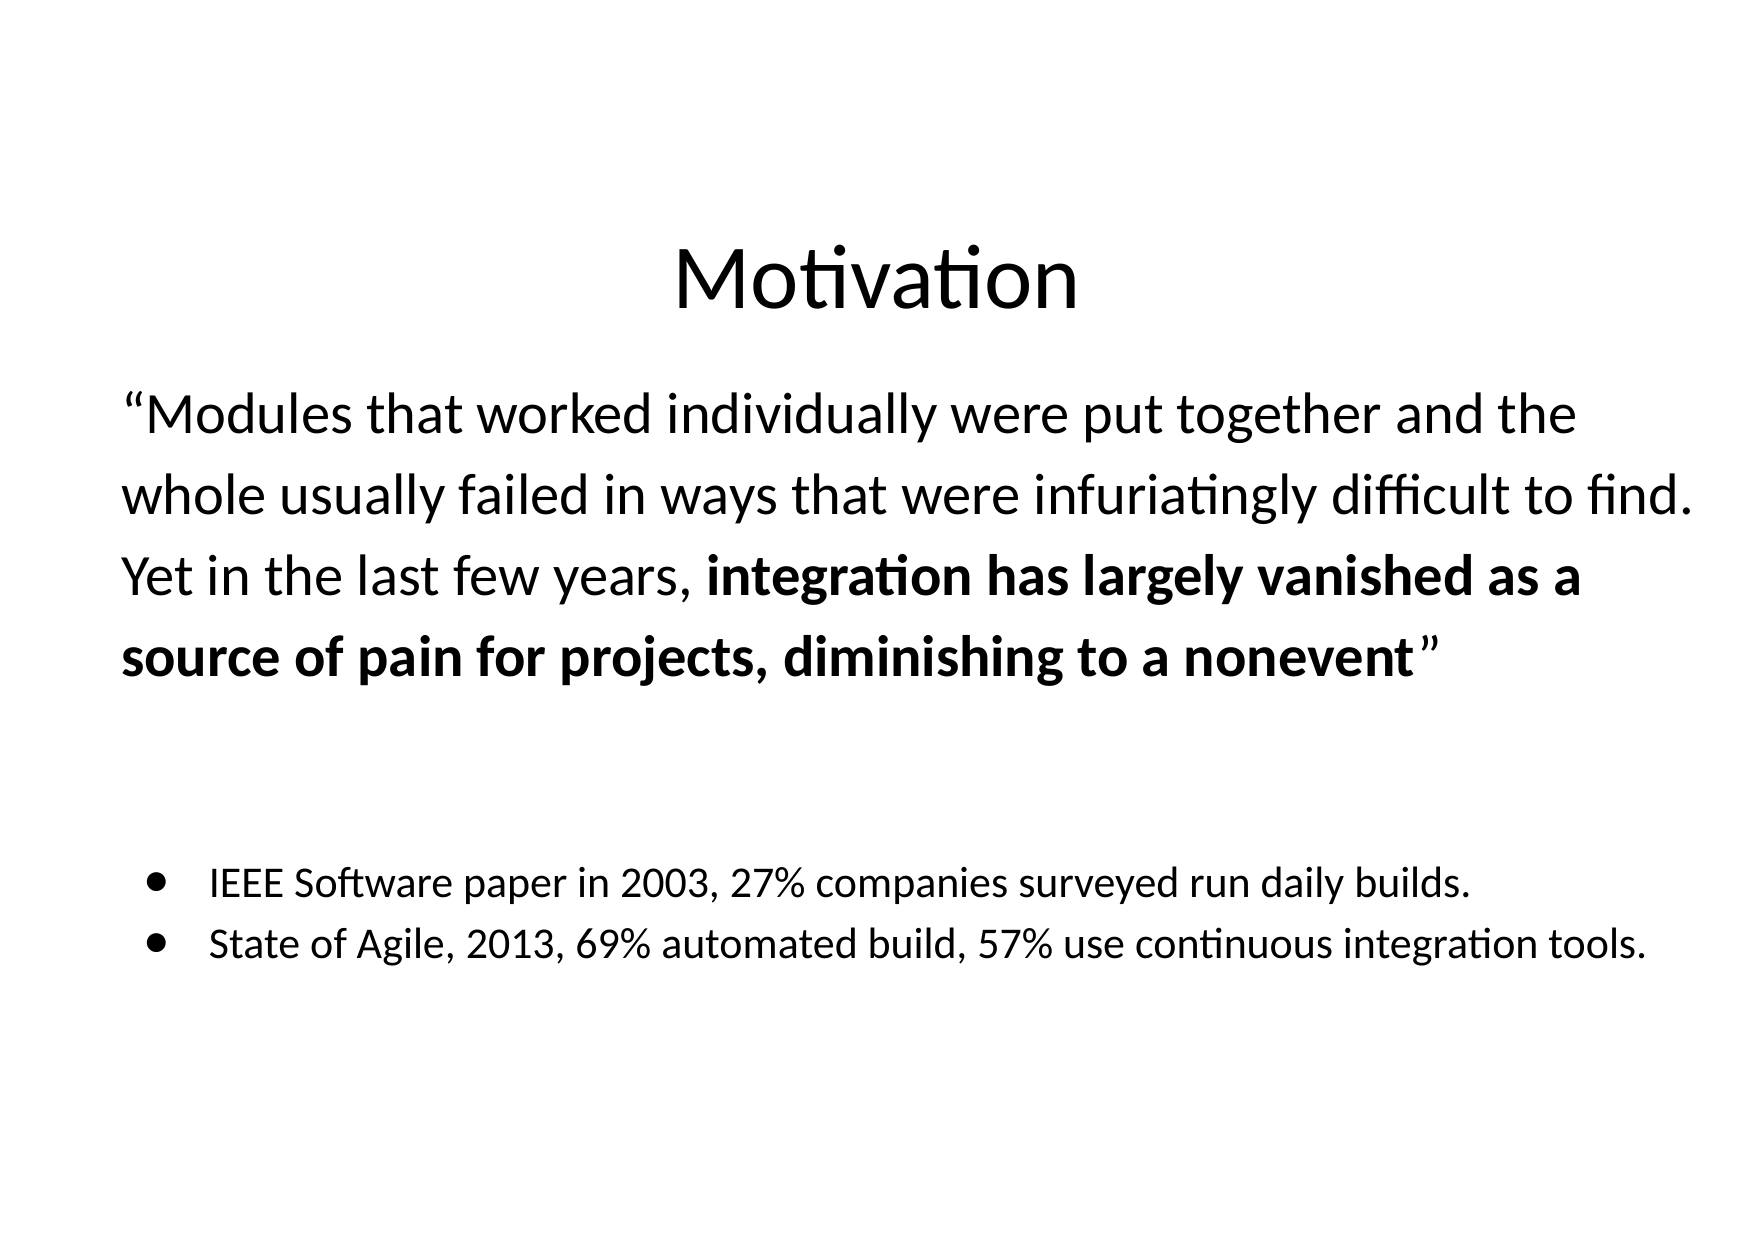

# Motivation
“Modules that worked individually were put together and the whole usually failed in ways that were infuriatingly difficult to find.  Yet in the last few years, integration has largely vanished as a source of pain for projects, diminishing to a nonevent”

IEEE Software paper in 2003, 27% companies surveyed run daily builds.
State of Agile, 2013, 69% automated build, 57% use continuous integration tools.